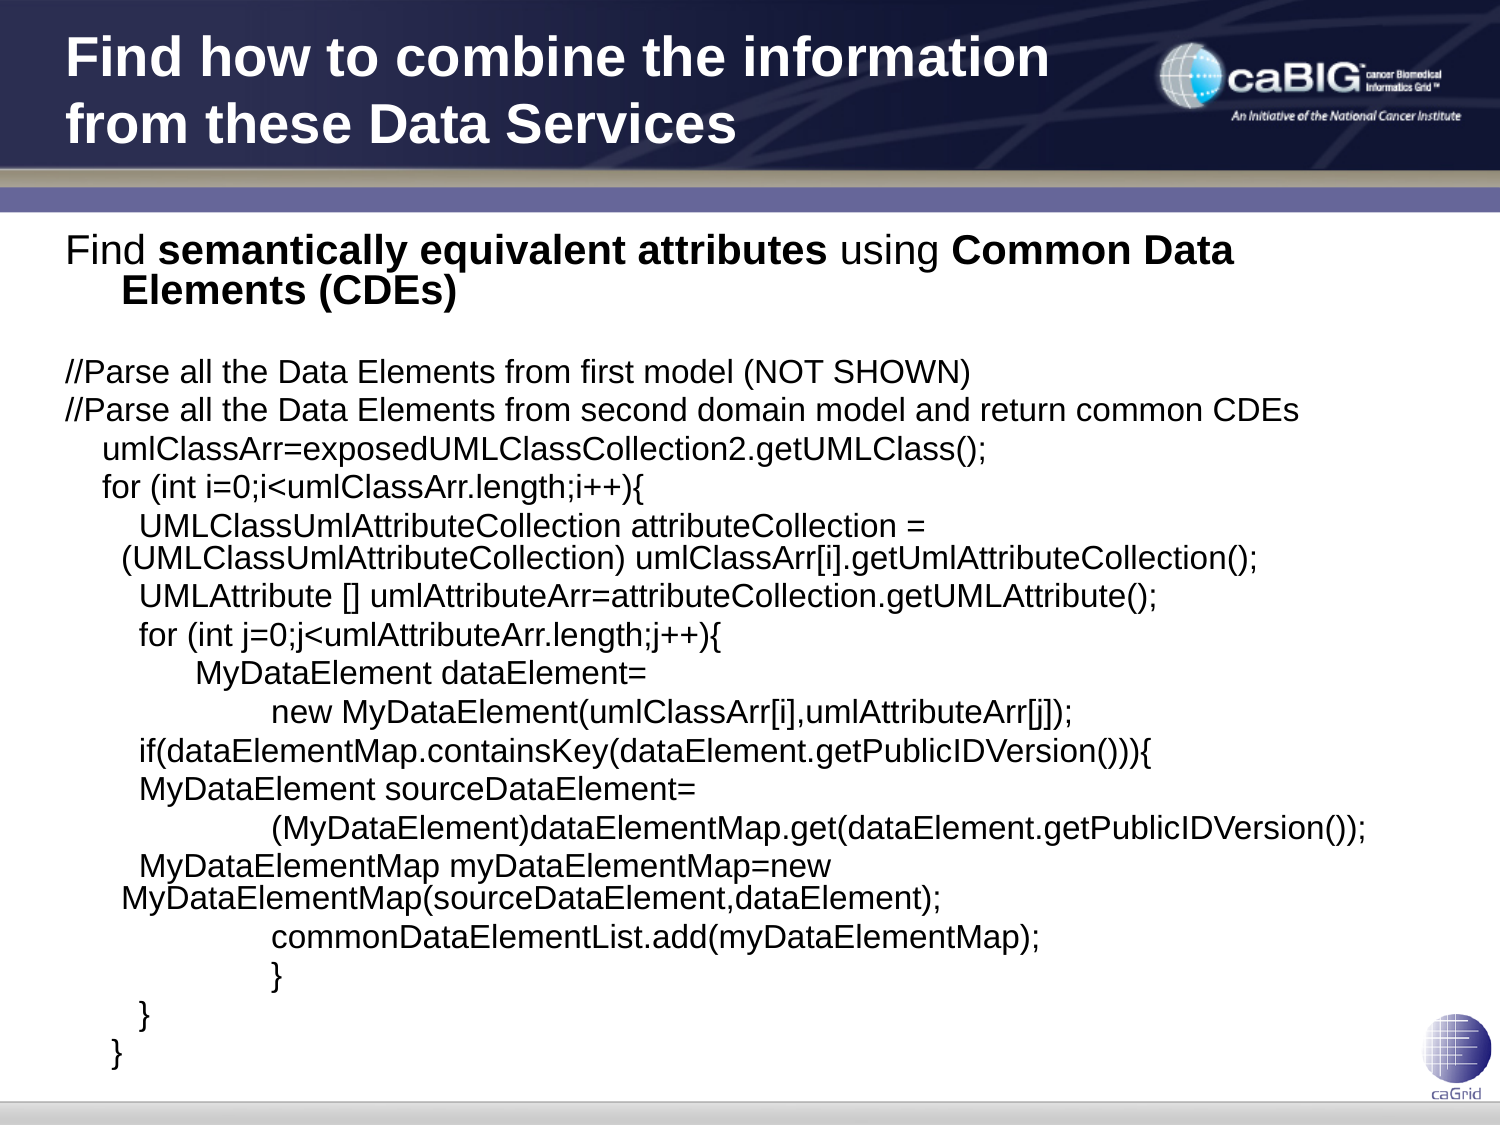

Find how to combine the information from these Data Services
Find semantically equivalent attributes using Common Data Elements (CDEs)

//Parse all the Data Elements from first model (NOT SHOWN)
//Parse all the Data Elements from second domain model and return common CDEs
    umlClassArr=exposedUMLClassCollection2.getUMLClass();
    for (int i=0;i<umlClassArr.length;i++){
        UMLClassUmlAttributeCollection attributeCollection = (UMLClassUmlAttributeCollection) umlClassArr[i].getUmlAttributeCollection();
        UMLAttribute [] umlAttributeArr=attributeCollection.getUMLAttribute();
        for (int j=0;j<umlAttributeArr.length;j++){
	        MyDataElement dataElement=
		new MyDataElement(umlClassArr[i],umlAttributeArr[j]);
        if(dataElementMap.containsKey(dataElement.getPublicIDVersion())){
        MyDataElement sourceDataElement=
		(MyDataElement)dataElementMap.get(dataElement.getPublicIDVersion());
        MyDataElementMap myDataElementMap=new 		MyDataElementMap(sourceDataElement,dataElement);
        	commonDataElementList.add(myDataElementMap);
        	}
        }
     }